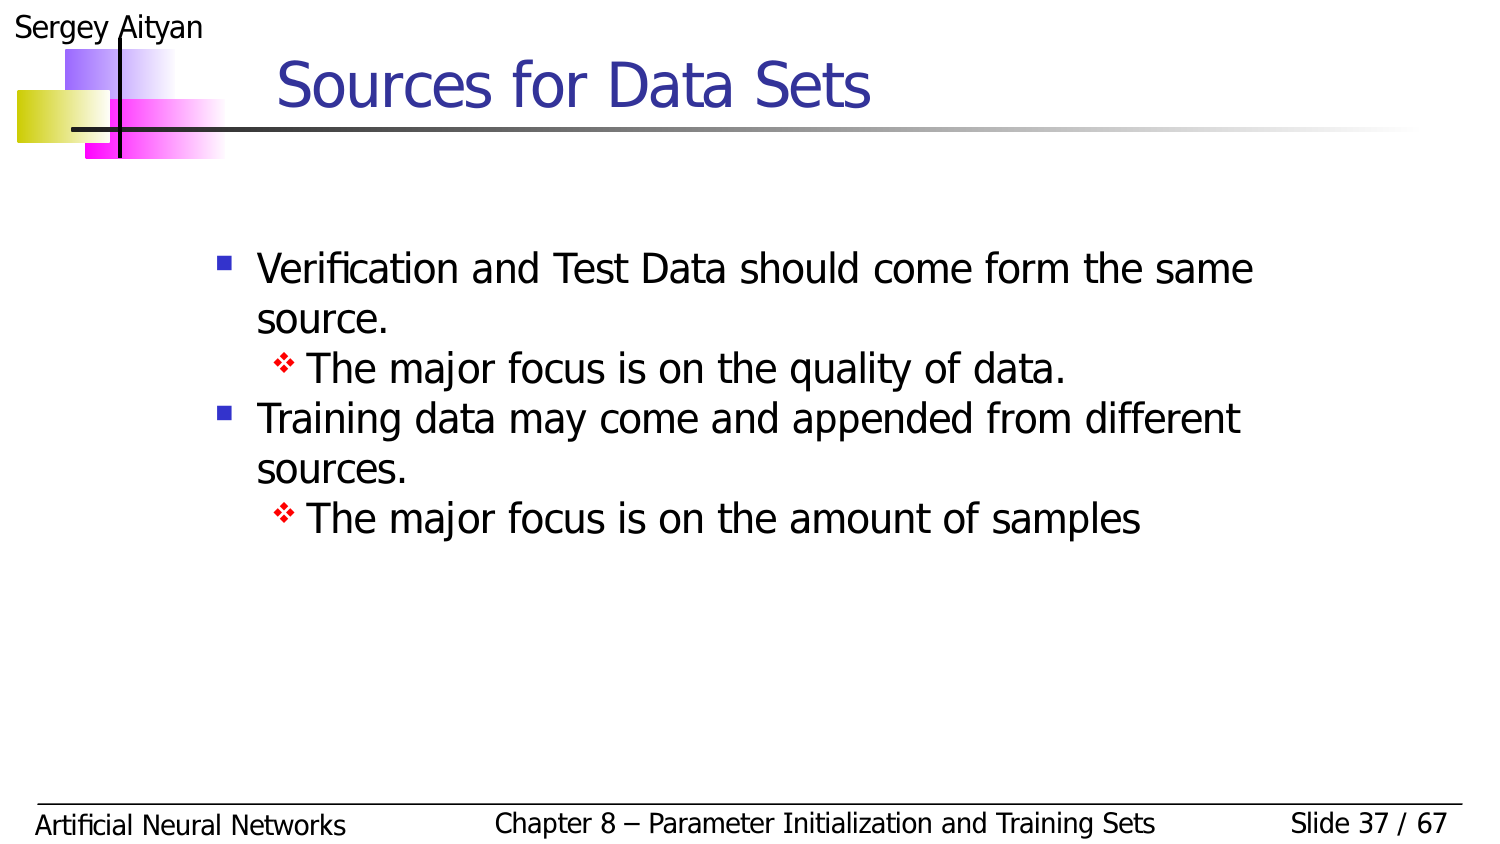

# Sources for Data Sets
Verification and Test Data should come form the same source.
The major focus is on the quality of data.
Training data may come and appended from different sources.
The major focus is on the amount of samples